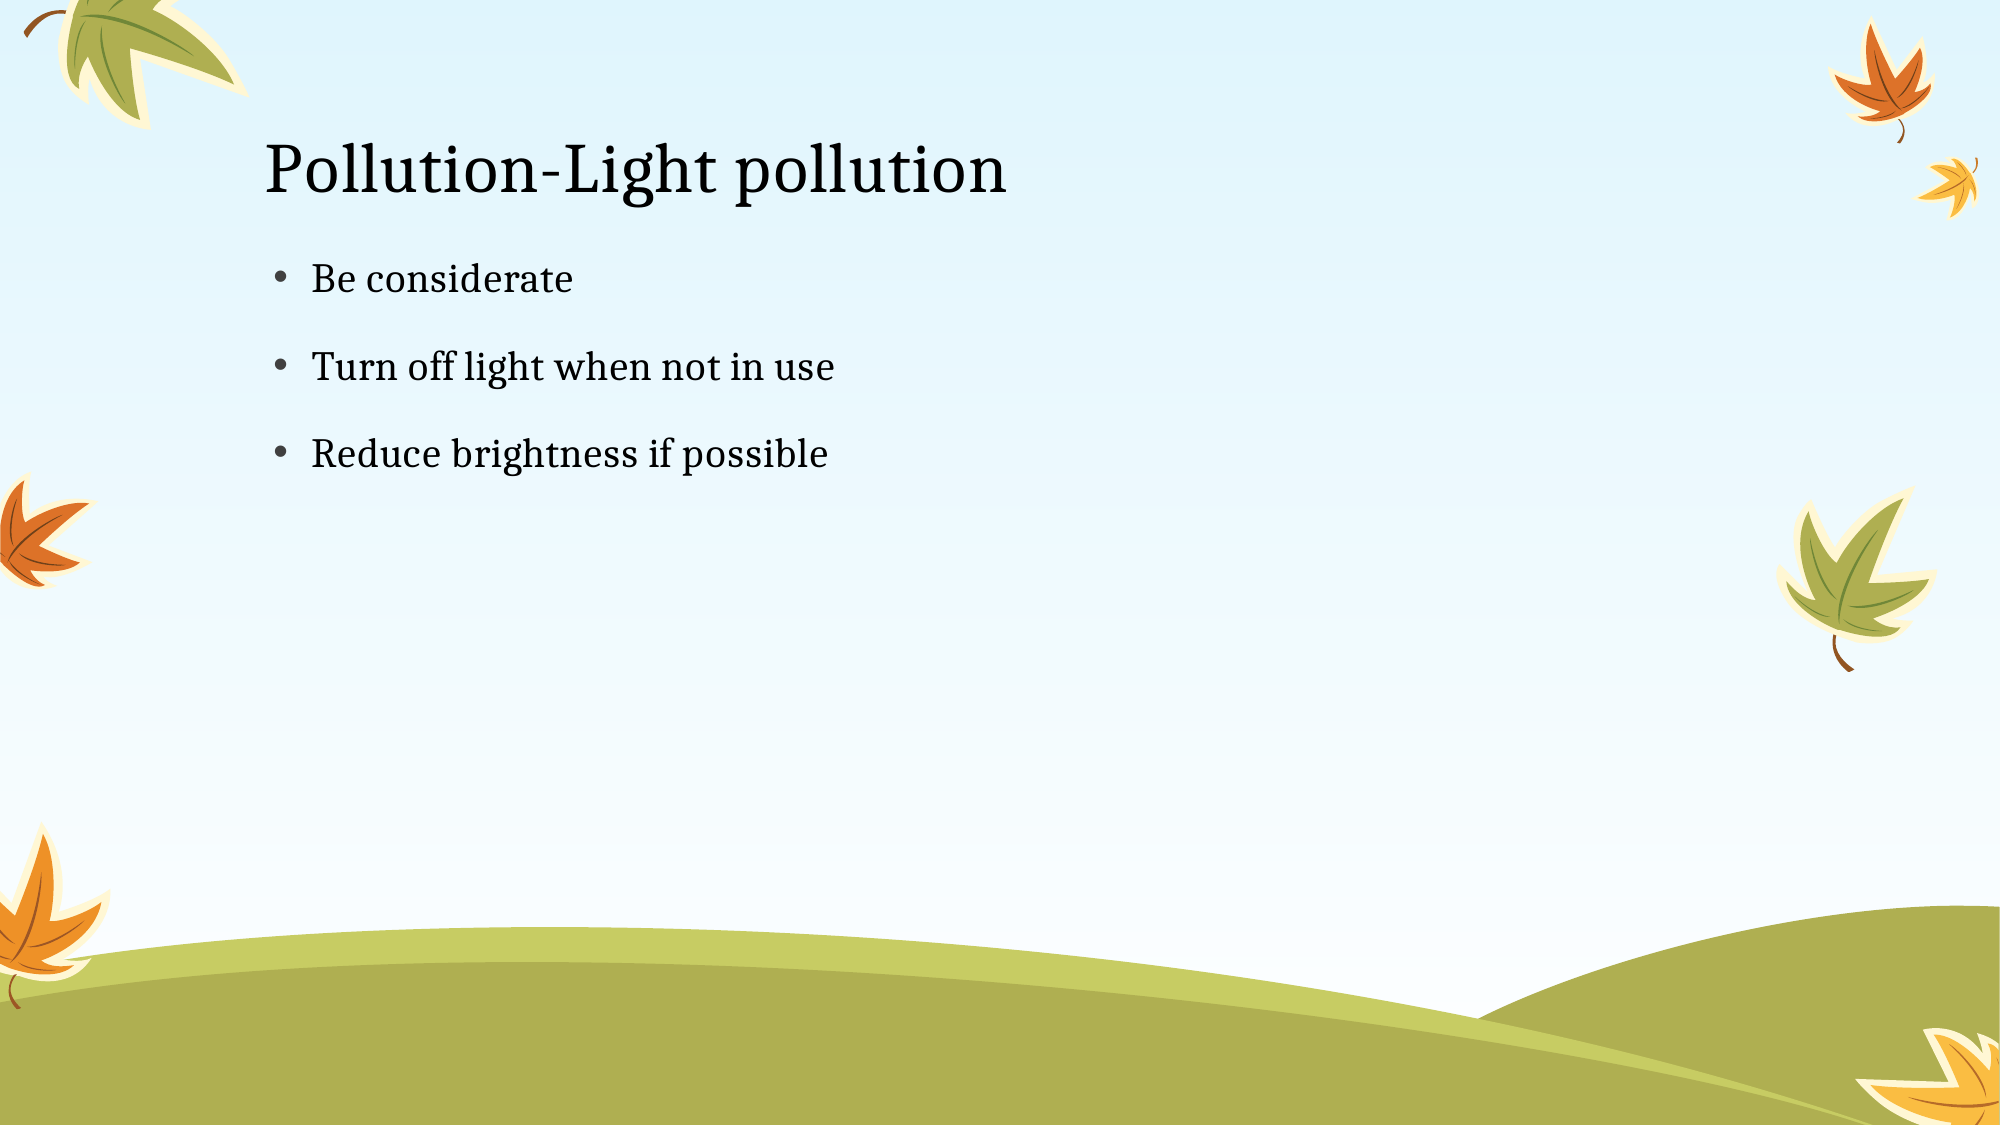

# Pollution-Light pollution
Be considerate
Turn off light when not in use
Reduce brightness if possible